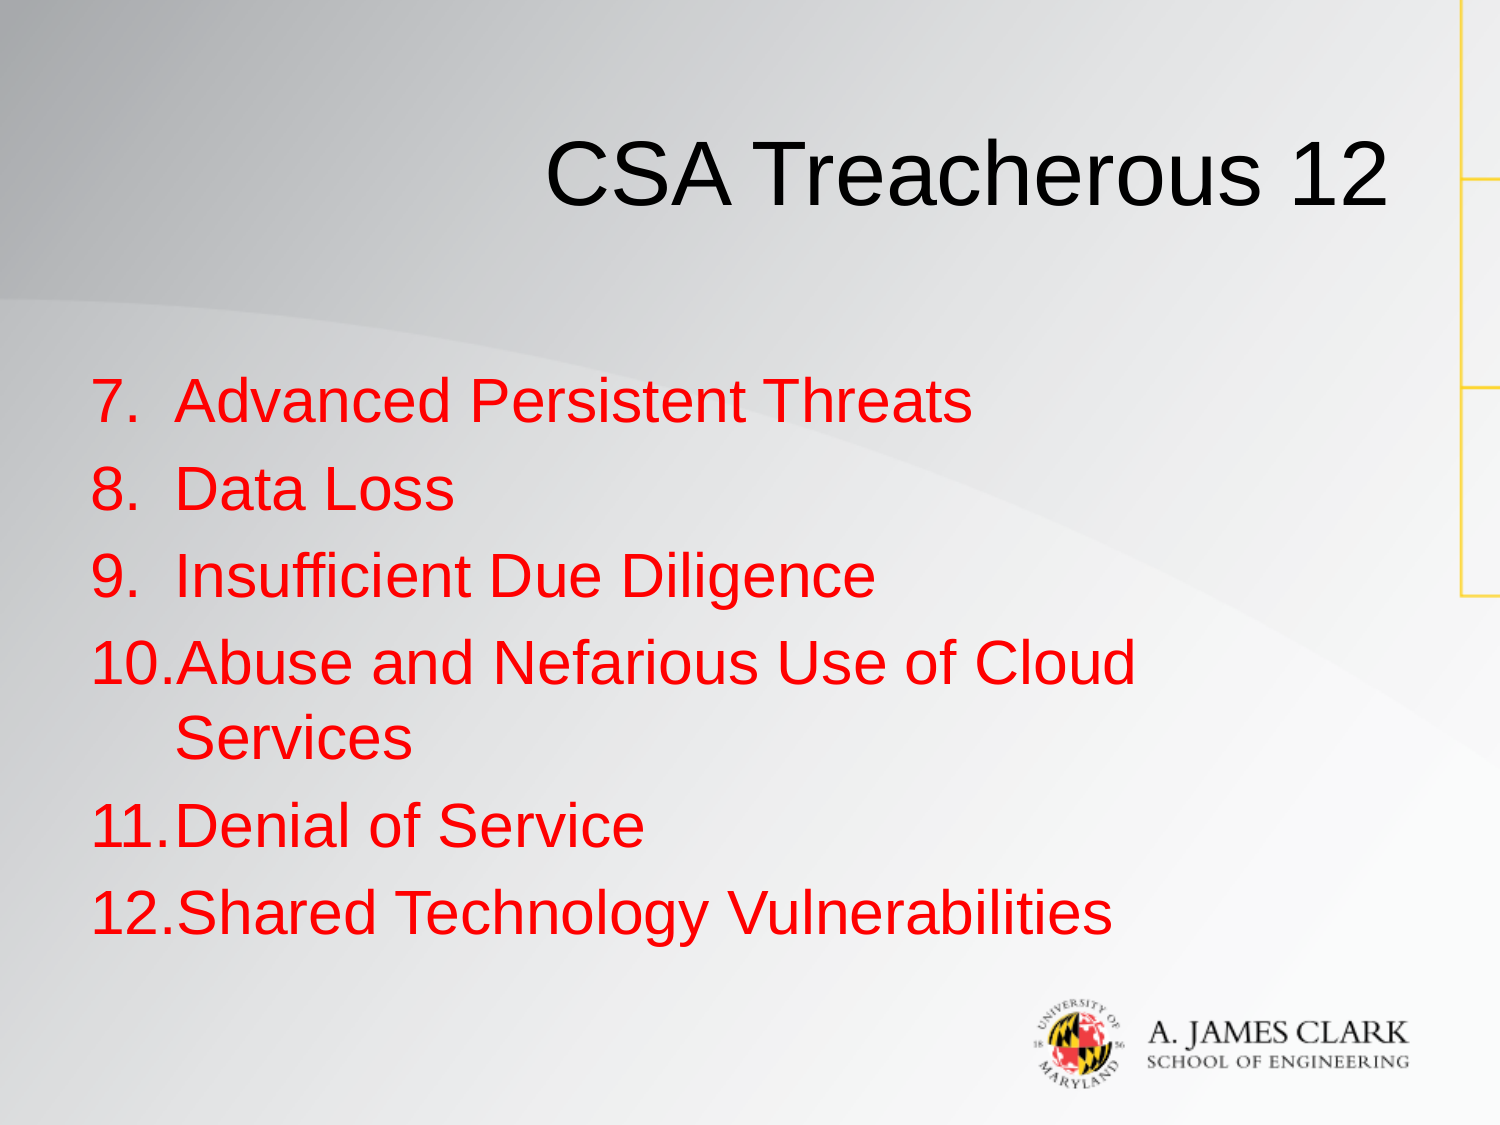

# CSA Treacherous 12
Advanced Persistent Threats
Data Loss
Insufficient Due Diligence
Abuse and Nefarious Use of Cloud Services
Denial of Service
Shared Technology Vulnerabilities